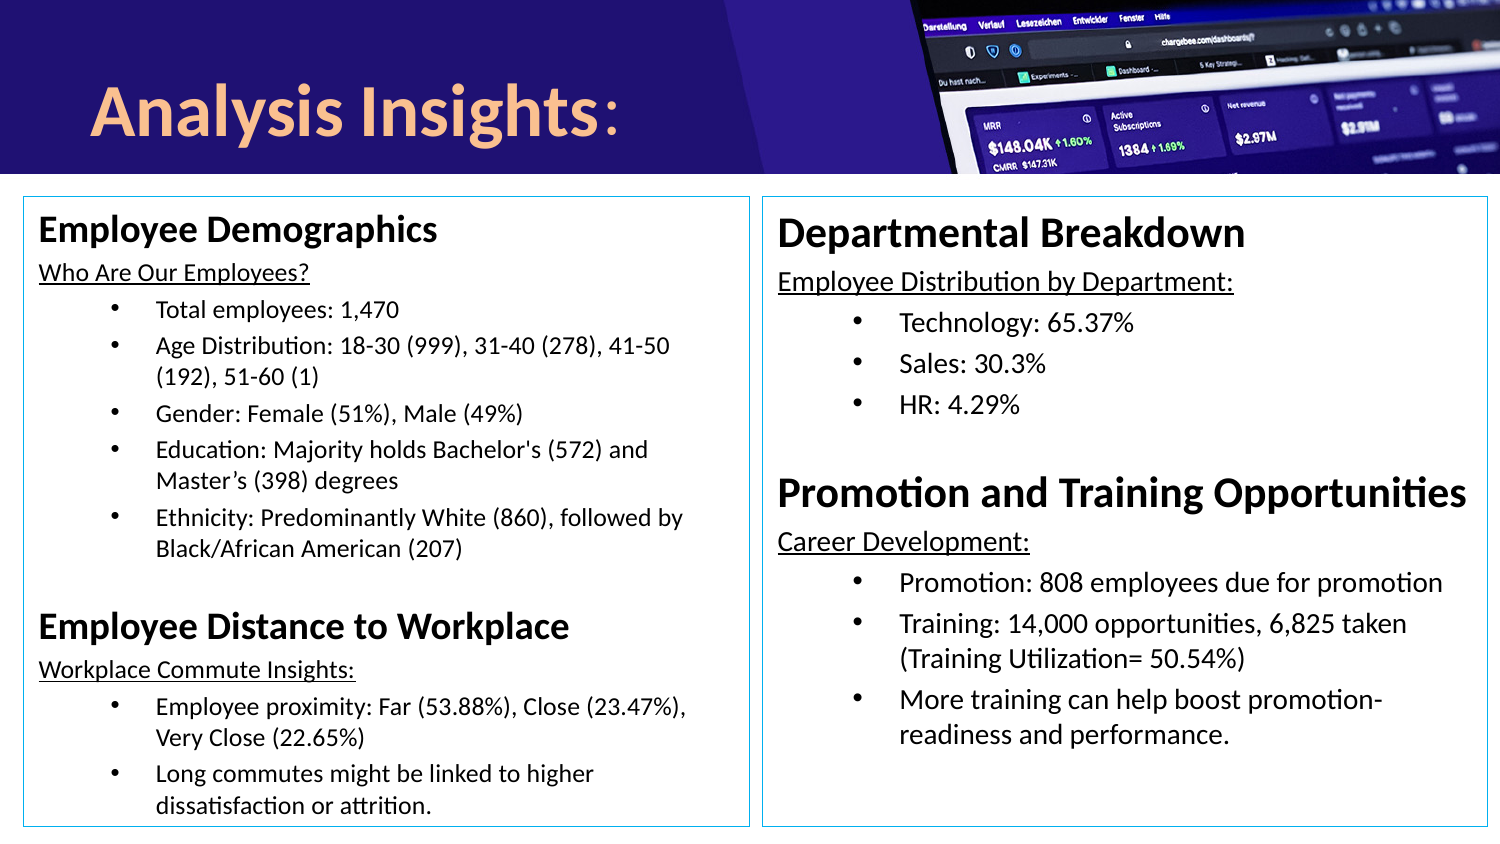

# Analysis Insights:
Employee Demographics
Who Are Our Employees?
Total employees: 1,470
Age Distribution: 18-30 (999), 31-40 (278), 41-50 (192), 51-60 (1)
Gender: Female (51%), Male (49%)
Education: Majority holds Bachelor's (572) and Master’s (398) degrees
Ethnicity: Predominantly White (860), followed by Black/African American (207)

Employee Distance to Workplace
Workplace Commute Insights:
Employee proximity: Far (53.88%), Close (23.47%), Very Close (22.65%)
Long commutes might be linked to higher dissatisfaction or attrition.

Departmental Breakdown
Employee Distribution by Department:
Technology: 65.37%
Sales: 30.3%
HR: 4.29%

Promotion and Training Opportunities
Career Development:
Promotion: 808 employees due for promotion
Training: 14,000 opportunities, 6,825 taken (Training Utilization= 50.54%)
More training can help boost promotion-readiness and performance.